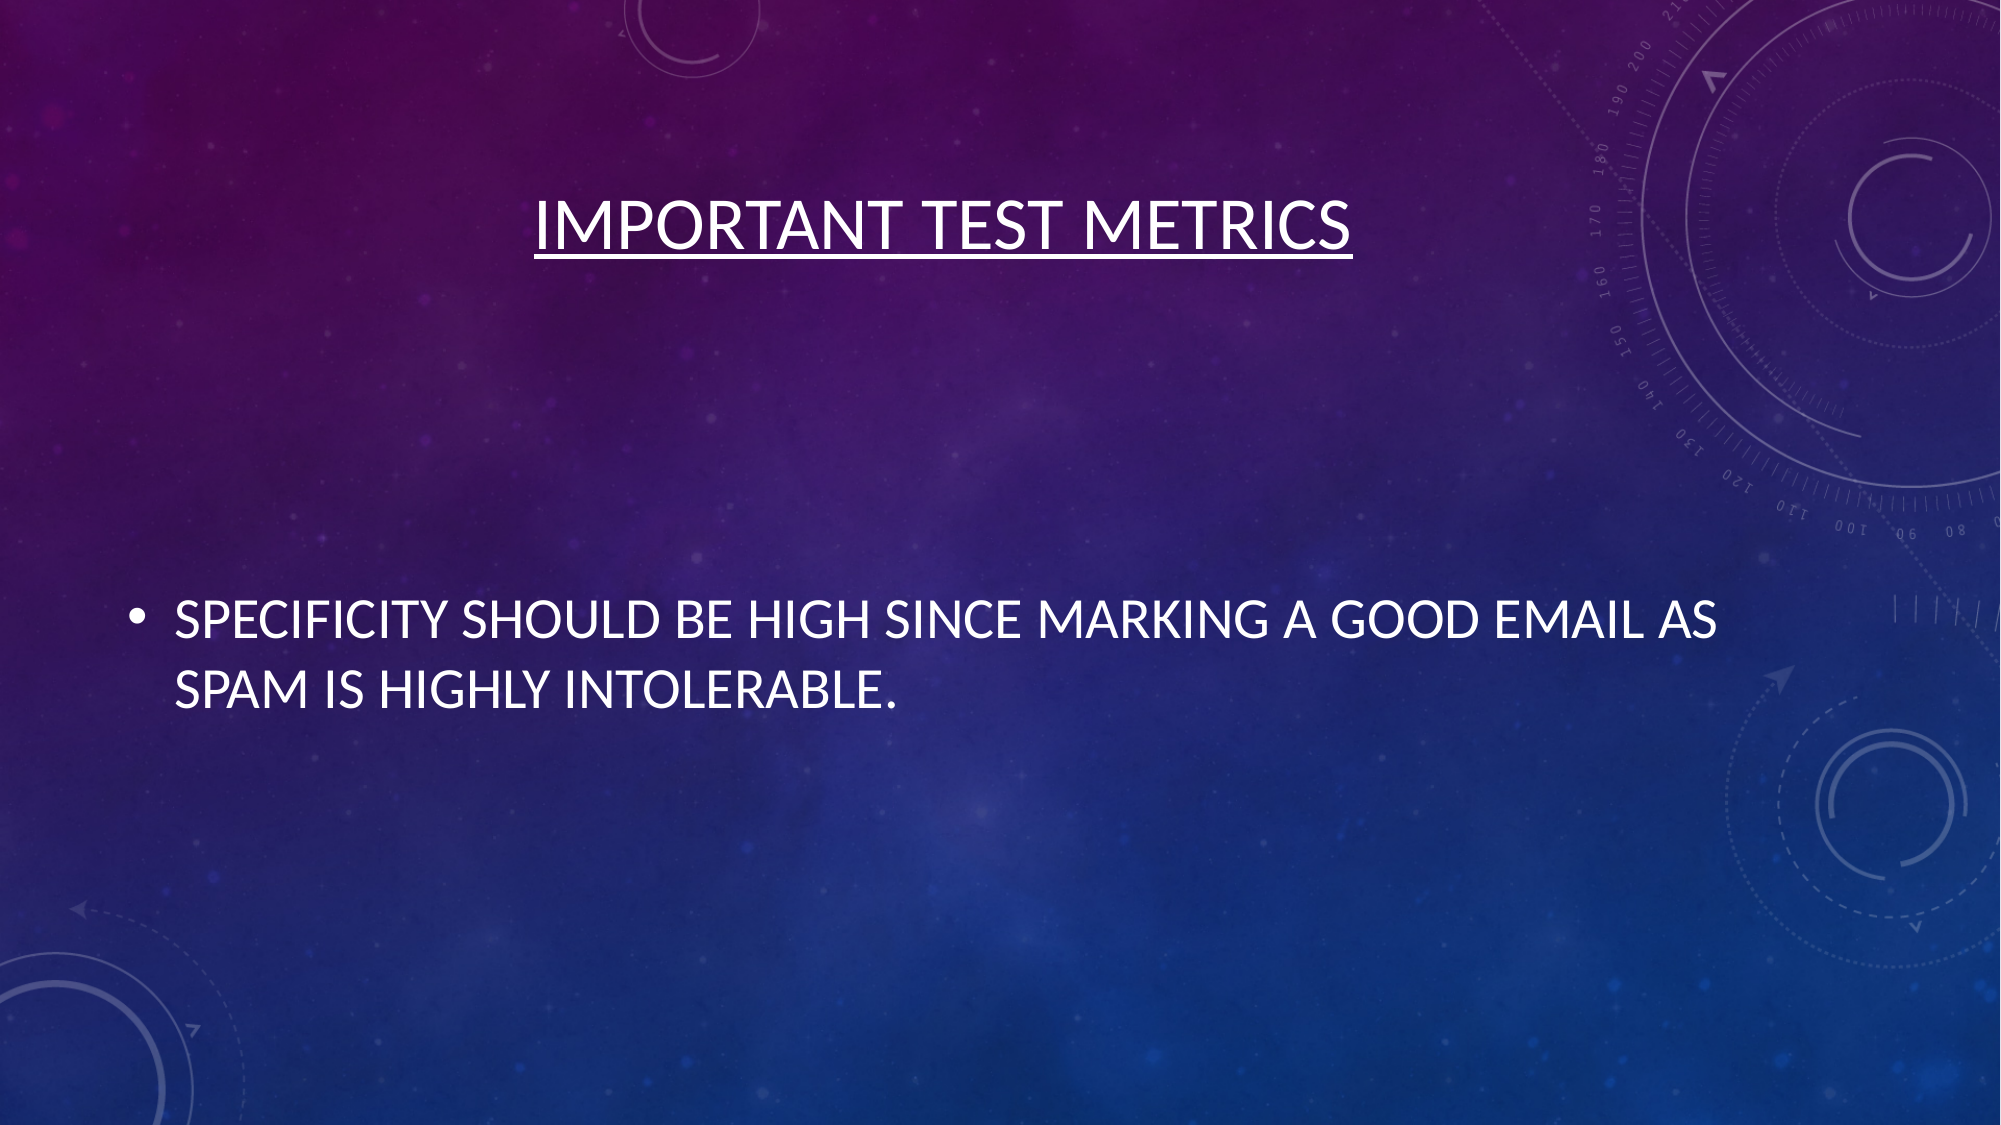

# IMPORTANT TEST METRICS
SPECIFICITY SHOULD BE HIGH SINCE MARKING A GOOD EMAIL AS SPAM IS HIGHLY INTOLERABLE.